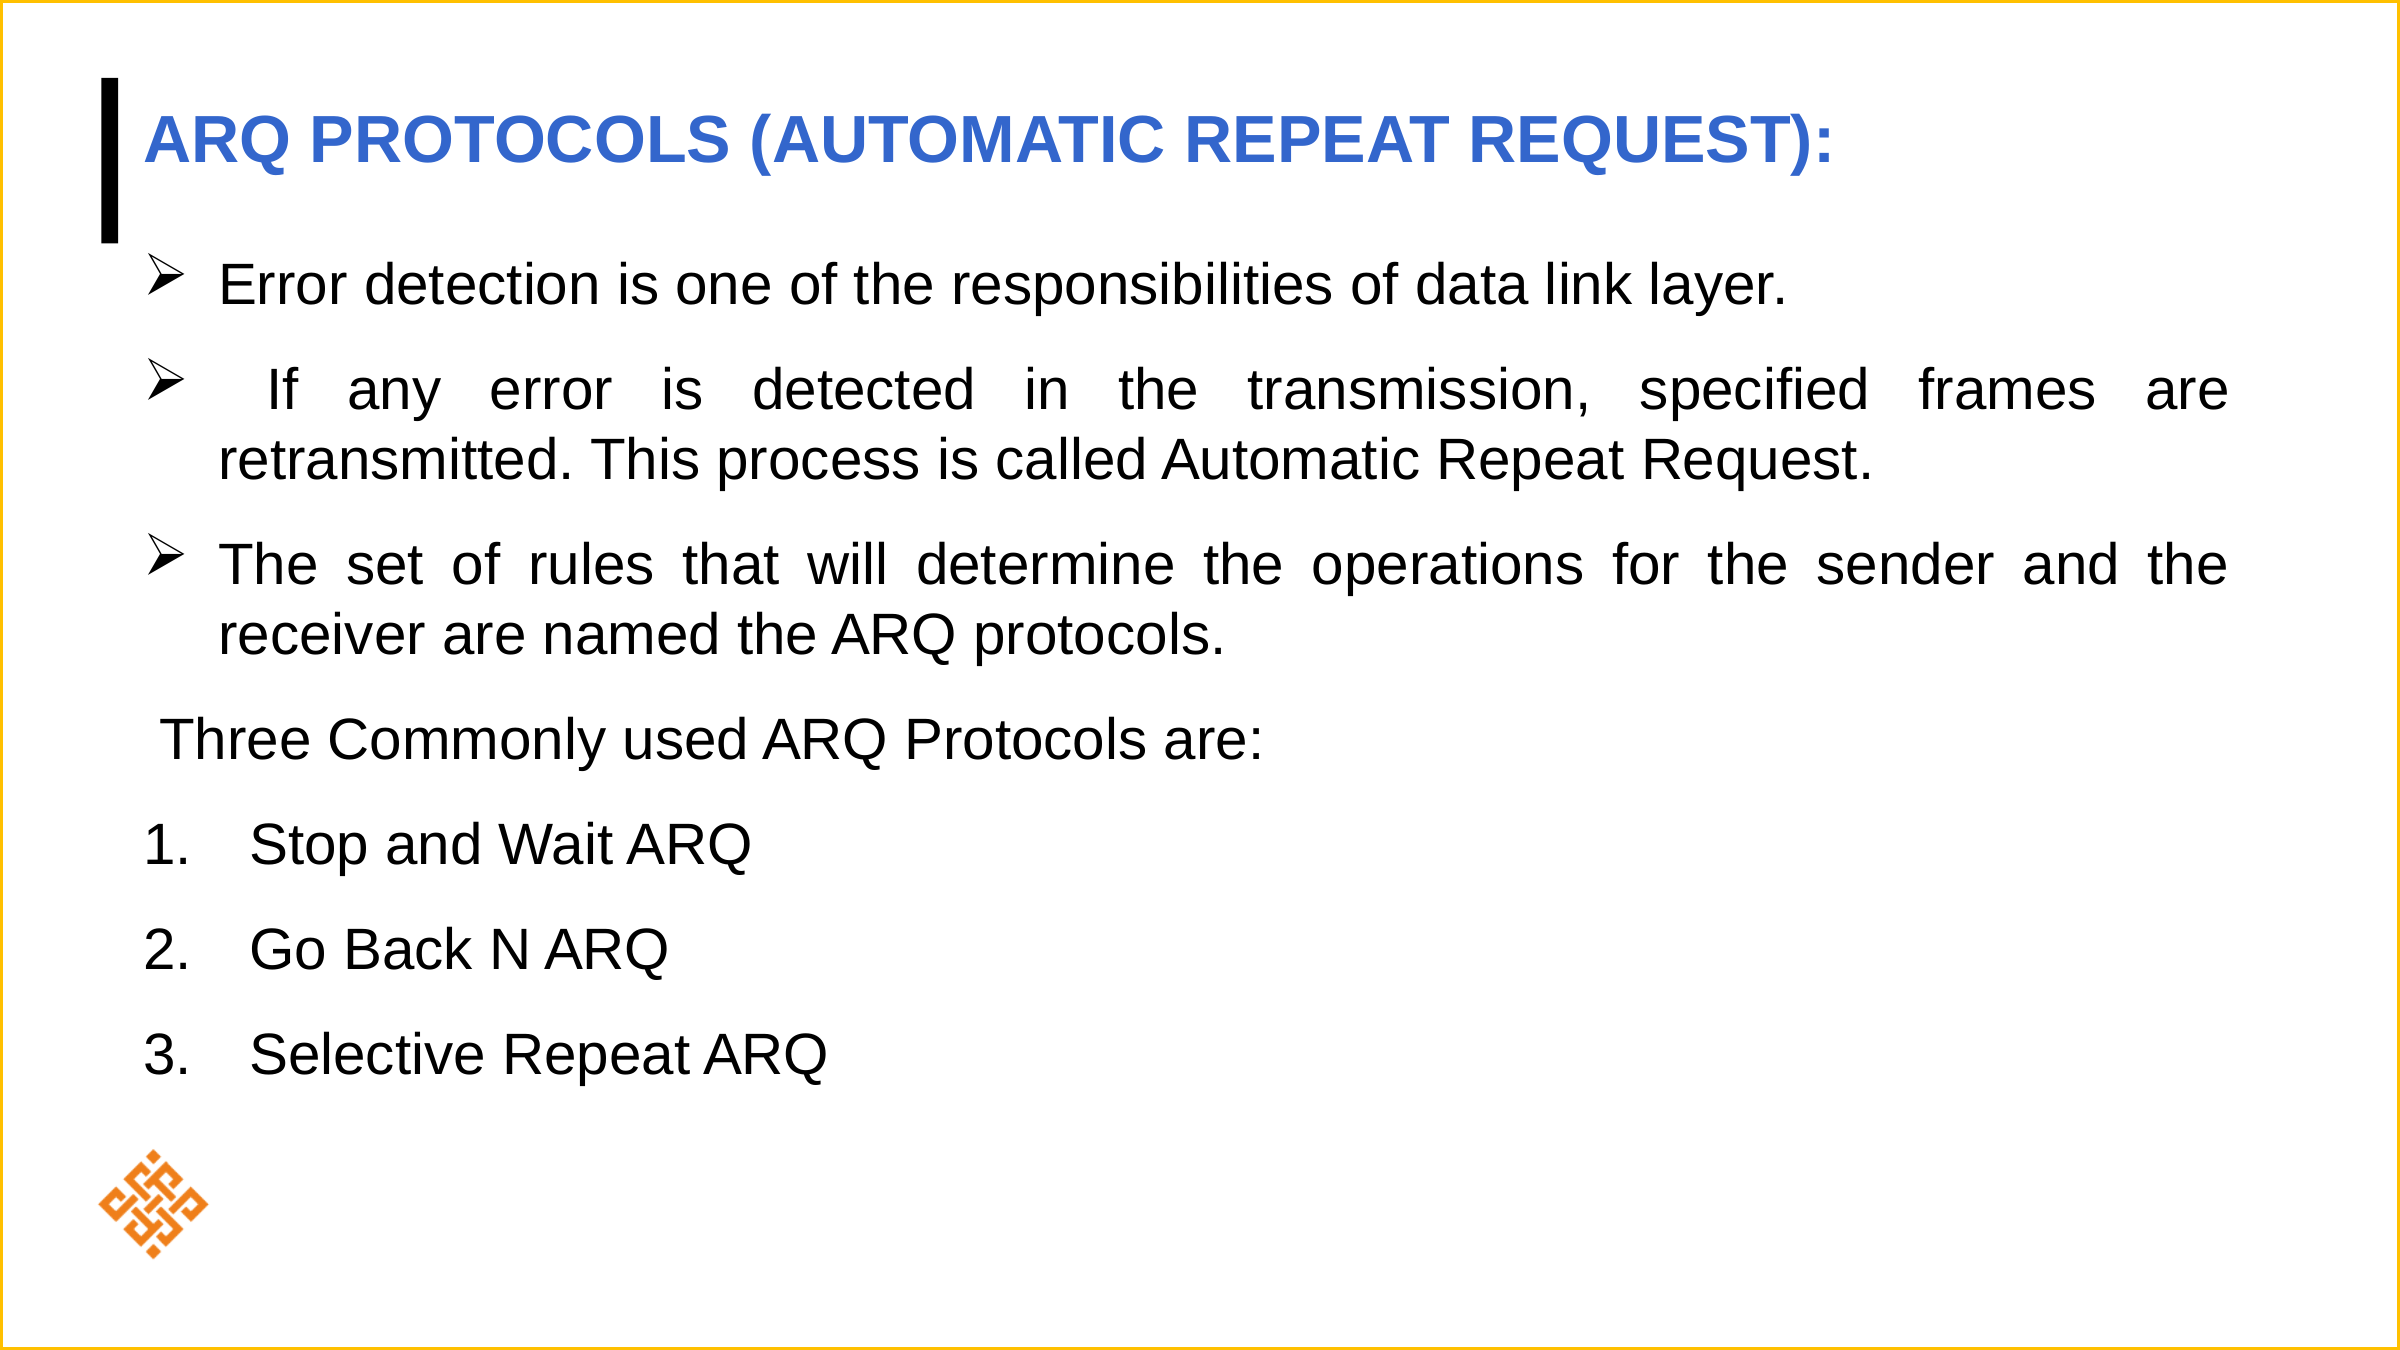

# ARQ Protocols (Automatic Repeat Request):
Error detection is one of the responsibilities of data link layer.
 If any error is detected in the transmission, specified frames are retransmitted. This process is called Automatic Repeat Request.
The set of rules that will determine the operations for the sender and the receiver are named the ARQ protocols.
 Three Commonly used ARQ Protocols are:
 Stop and Wait ARQ
 Go Back N ARQ
 Selective Repeat ARQ